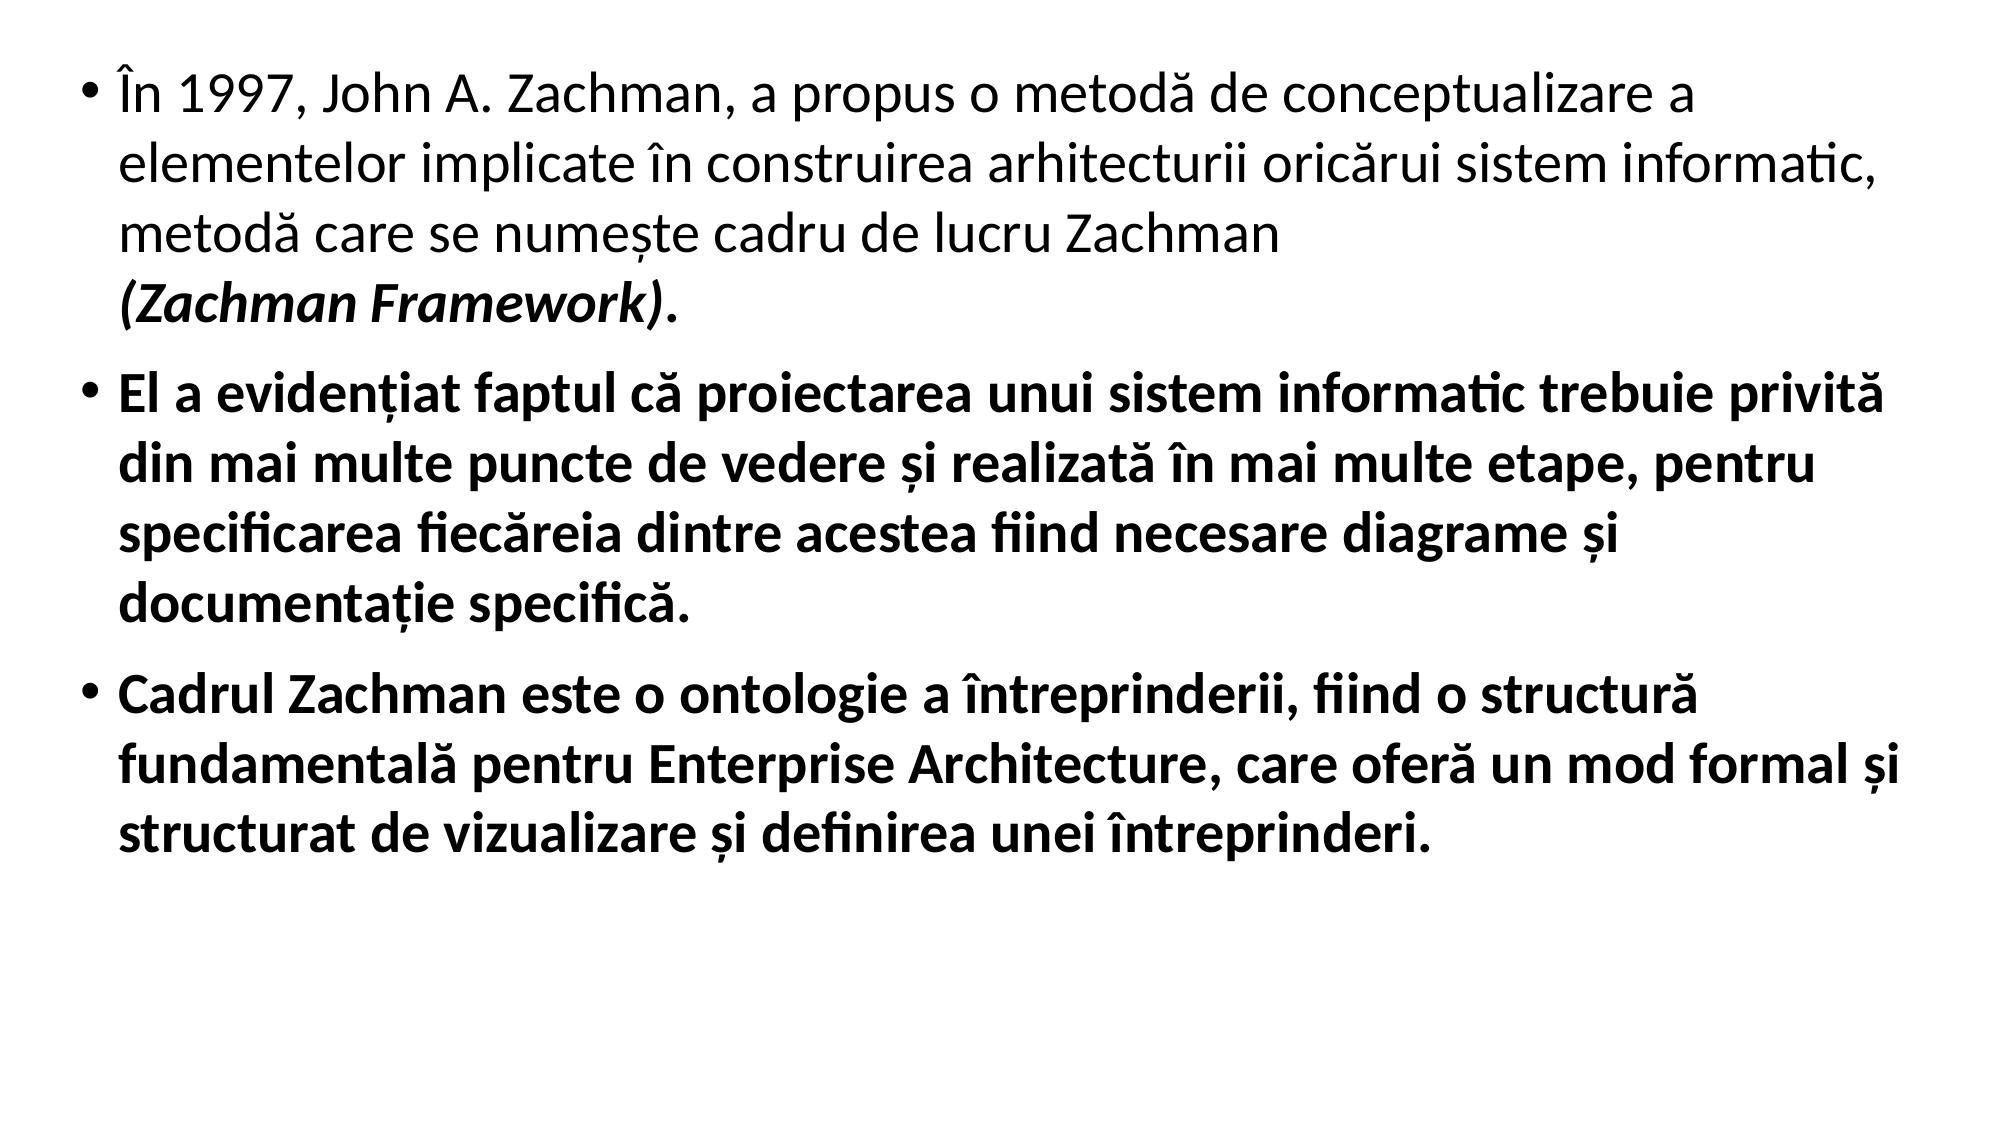

În 1997, John A. Zachman, a propus o metodă de conceptualizare a elementelor implicate în construirea arhitecturii oricărui sistem informatic, metodă care se numeşte cadru de lucru Zachman
(Zachman Framework).
El a evidenţiat faptul că proiectarea unui sistem informatic trebuie privită din mai multe puncte de vedere şi realizată în mai multe etape, pentru specificarea fiecăreia dintre acestea fiind necesare diagrame şi documentaţie specifică.
Cadrul Zachman este o ontologie a întreprinderii, fiind o structură fundamentală pentru Enterprise Architecture, care oferă un mod formal şi structurat de vizualizare şi definirea unei întreprinderi.